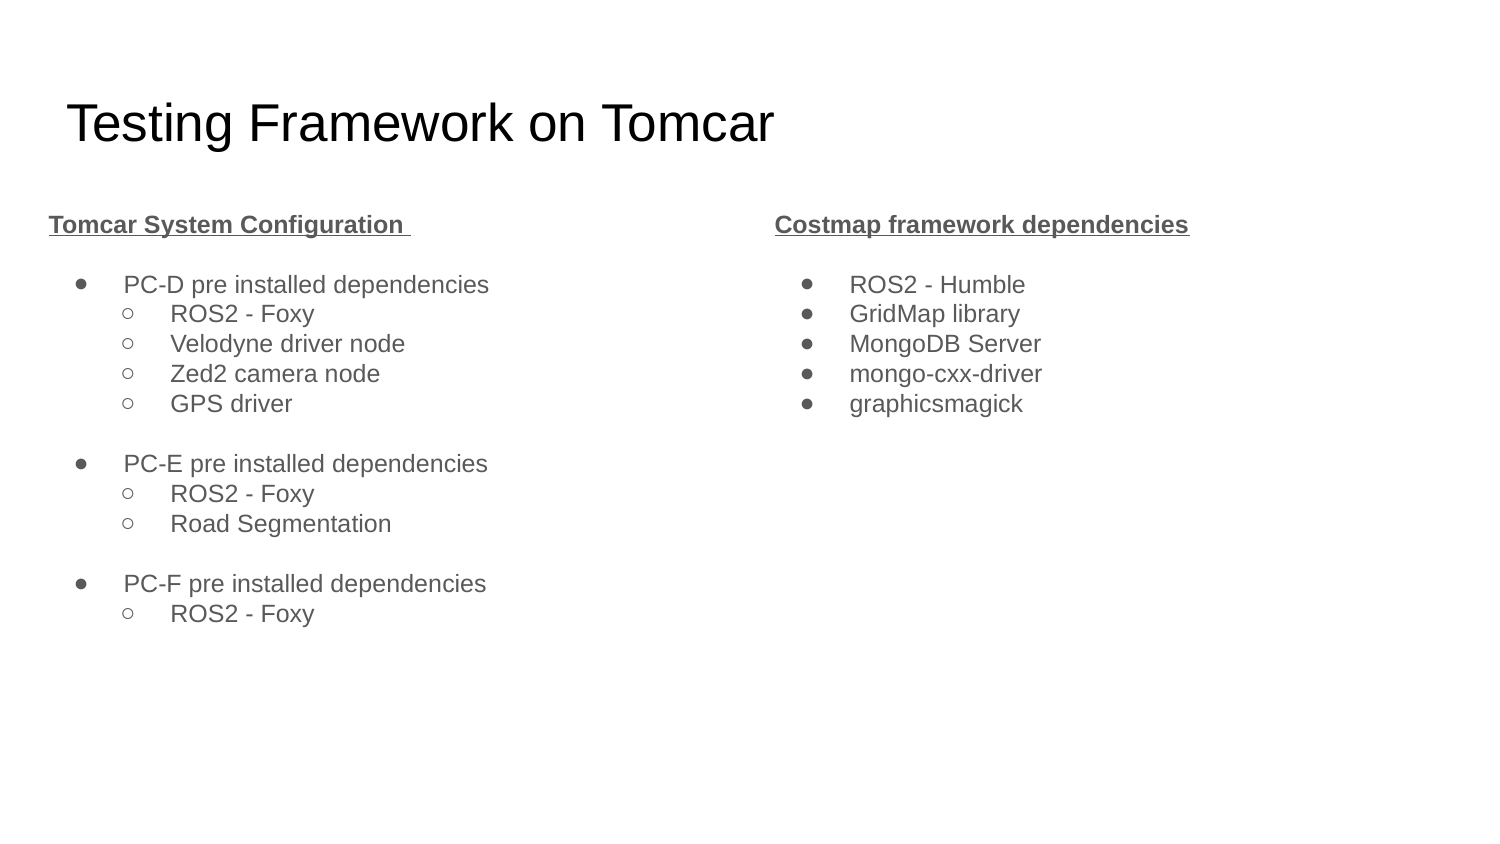

# Testing Framework on Tomcar

Tomcar System Configuration
PC-D pre installed dependencies
ROS2 - Foxy
Velodyne driver node
Zed2 camera node
GPS driver

PC-E pre installed dependencies
ROS2 - Foxy
Road Segmentation

PC-F pre installed dependencies
ROS2 - Foxy

Costmap framework dependencies
ROS2 - Humble
GridMap library
MongoDB Server
mongo-cxx-driver
graphicsmagick